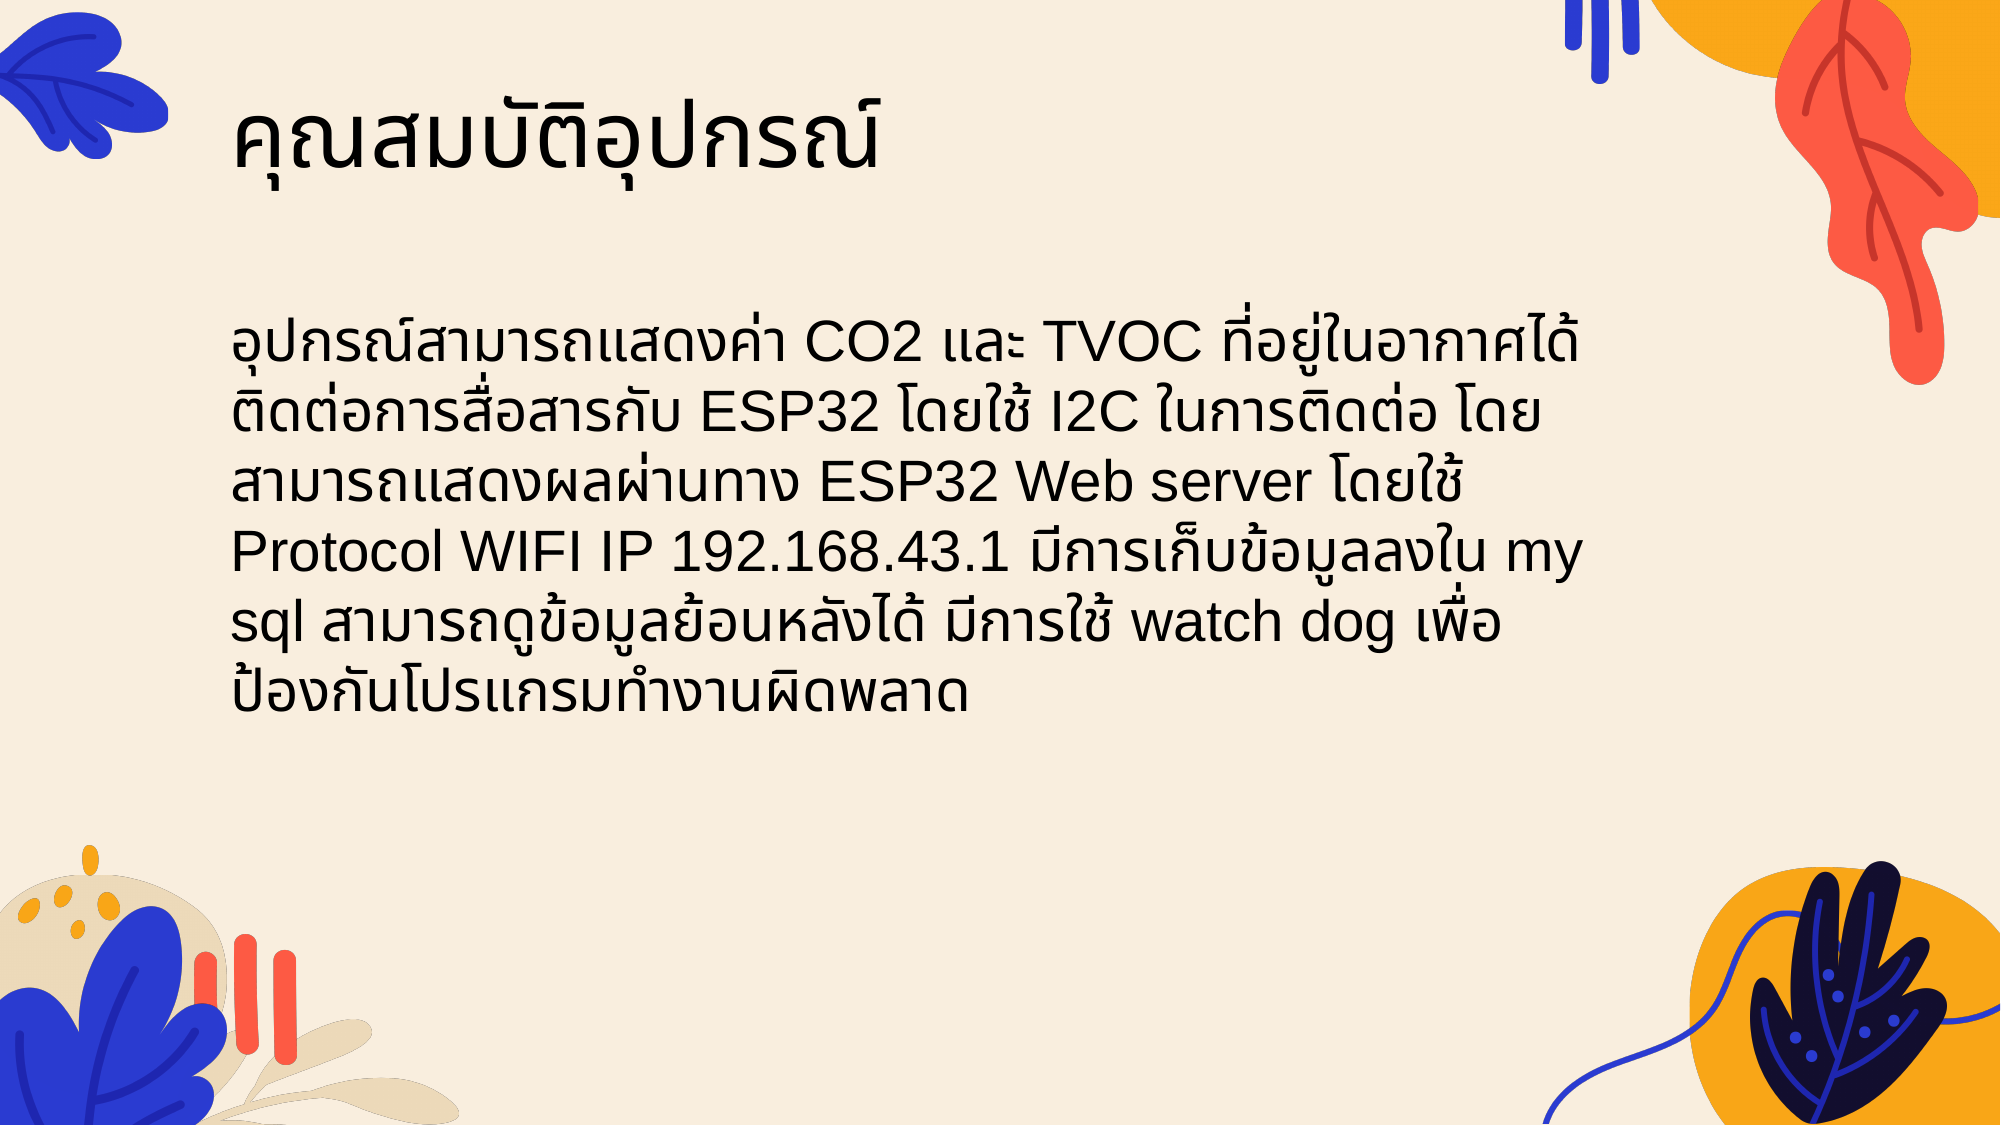

คุณสมบัติอุปกรณ์
อุปกรณ์สามารถแสดงค่า CO2 และ TVOC ที่อยู่ในอากาศได้ ติดต่อการสื่อสารกับ ESP32 โดยใช้ I2C ในการติดต่อ โดยสามารถแสดงผลผ่านทาง ESP32 Web server โดยใช้ Protocol WIFI IP 192.168.43.1 มีการเก็บข้อมูลลงใน my sql สามารถดูข้อมูลย้อนหลังได้ มีการใช้ watch dog เพื่อป้องกันโปรแกรมทำงานผิดพลาด